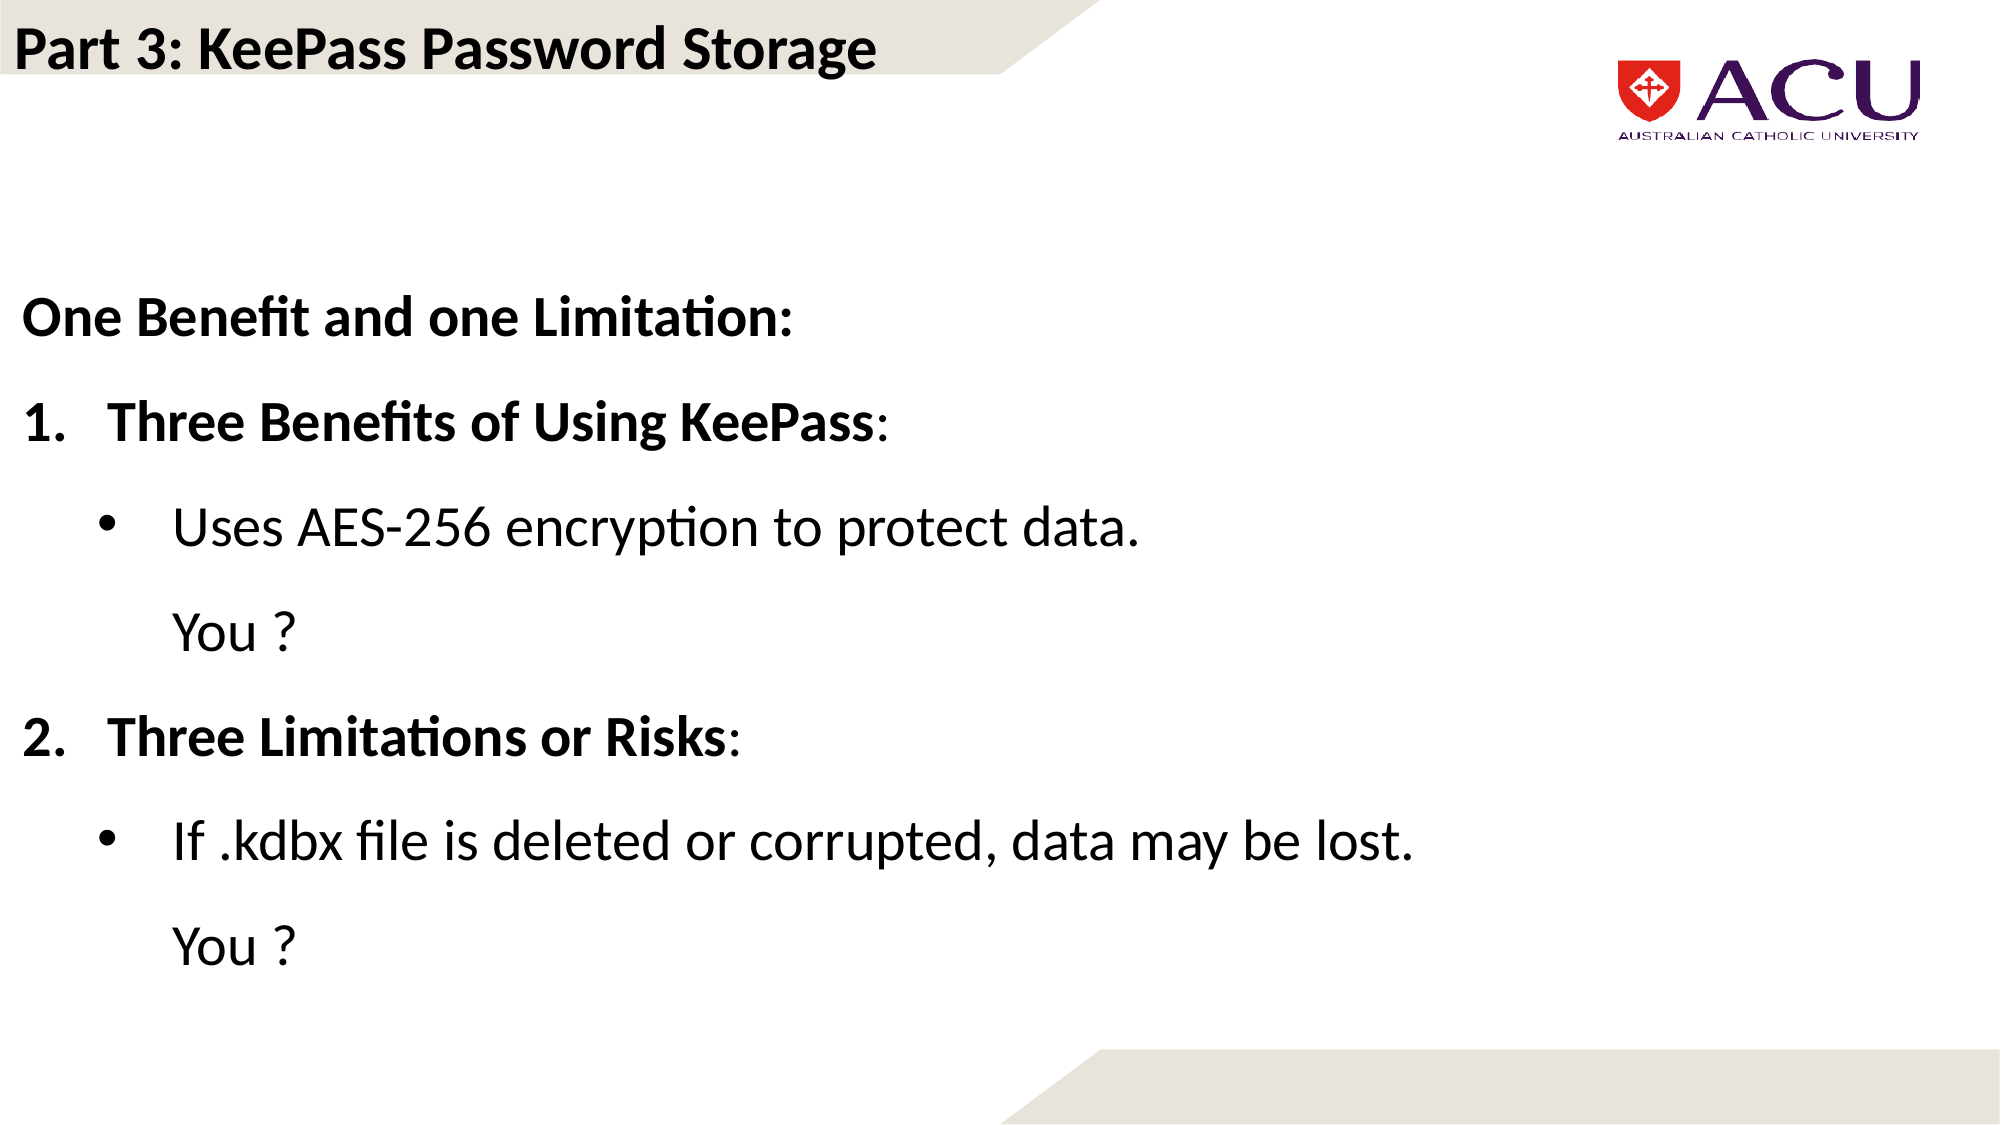

Part 3: KeePass Password Storage
One Benefit and one Limitation:
Three Benefits of Using KeePass:
Uses AES-256 encryption to protect data.
You ?
Three Limitations or Risks:
If .kdbx file is deleted or corrupted, data may be lost.
You ?